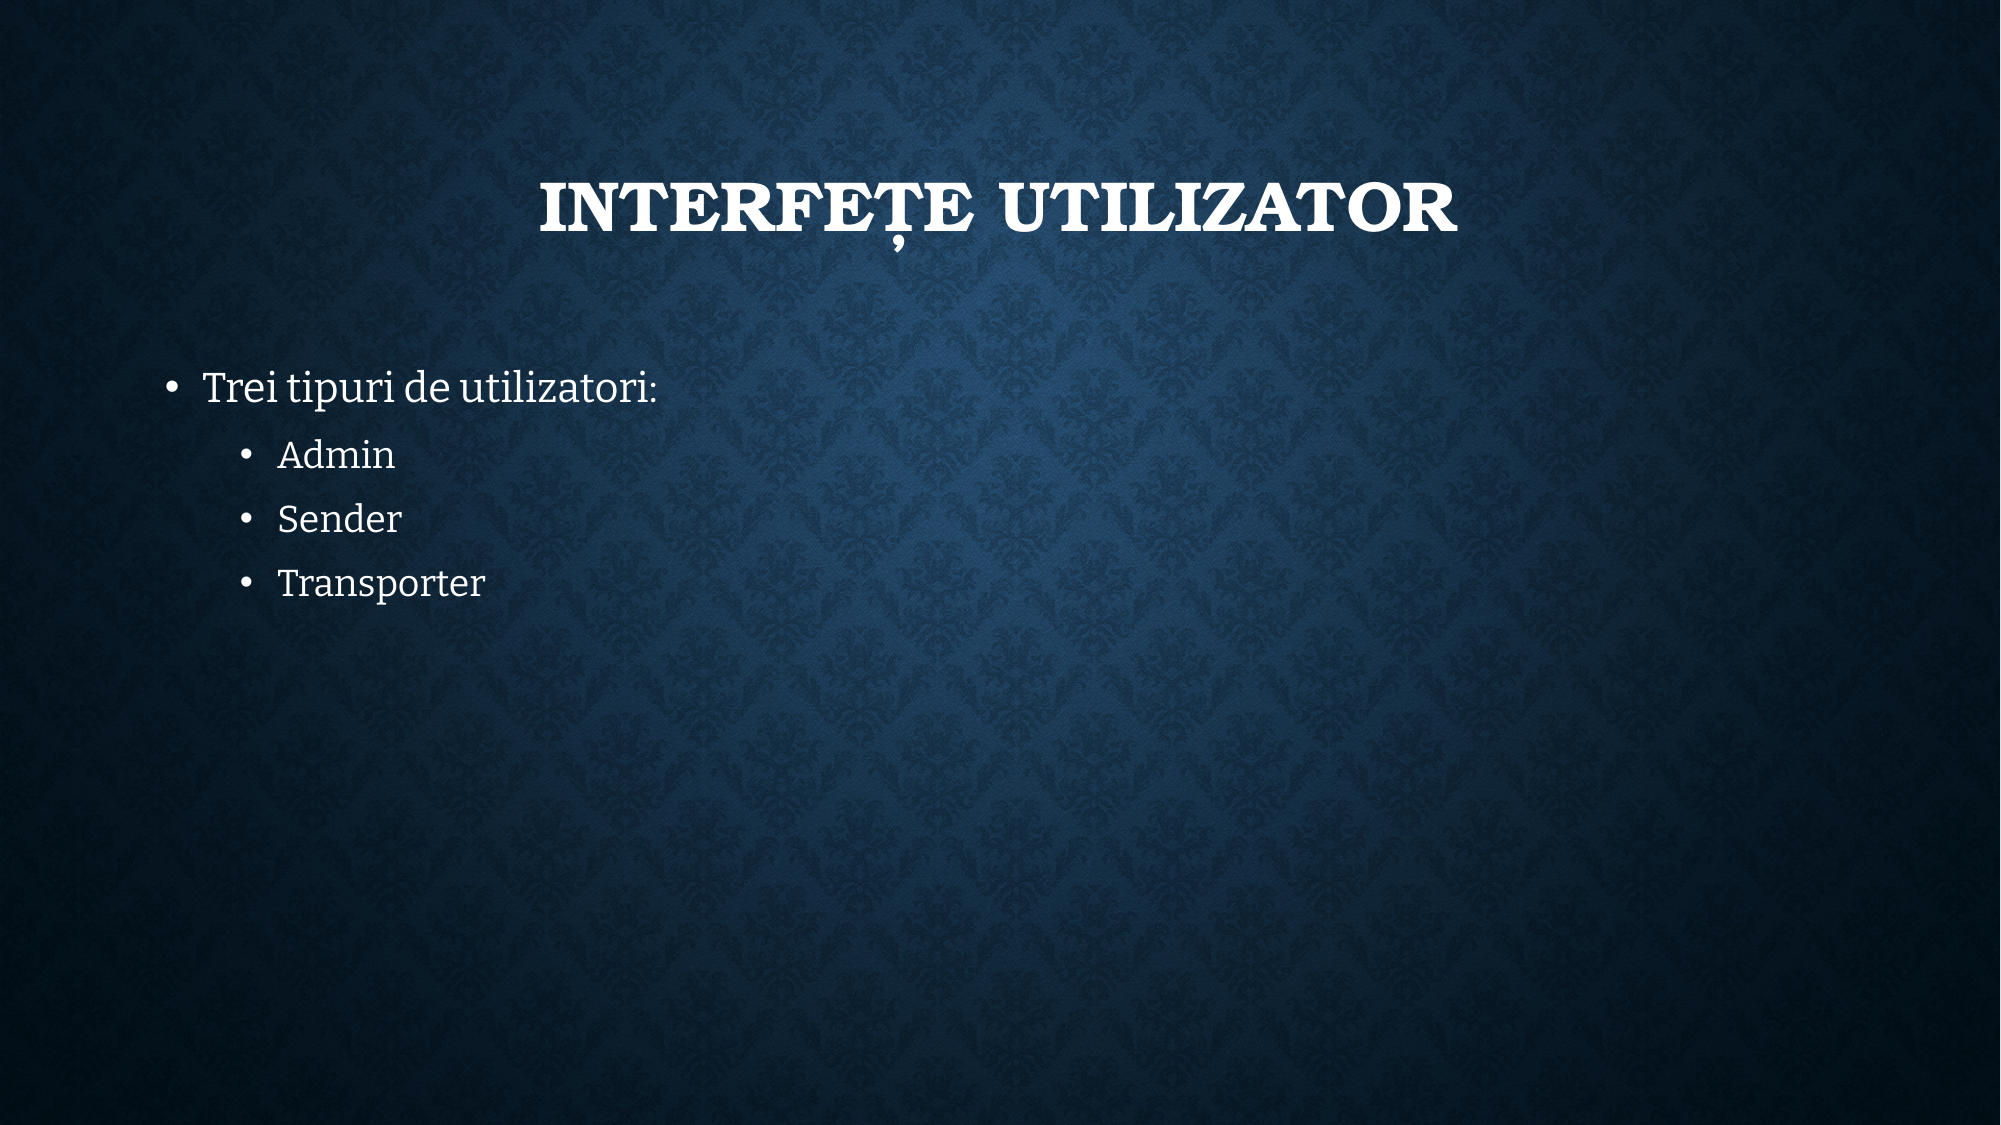

Interfețe Utilizator
Trei tipuri de utilizatori:
Admin
Sender
Transporter